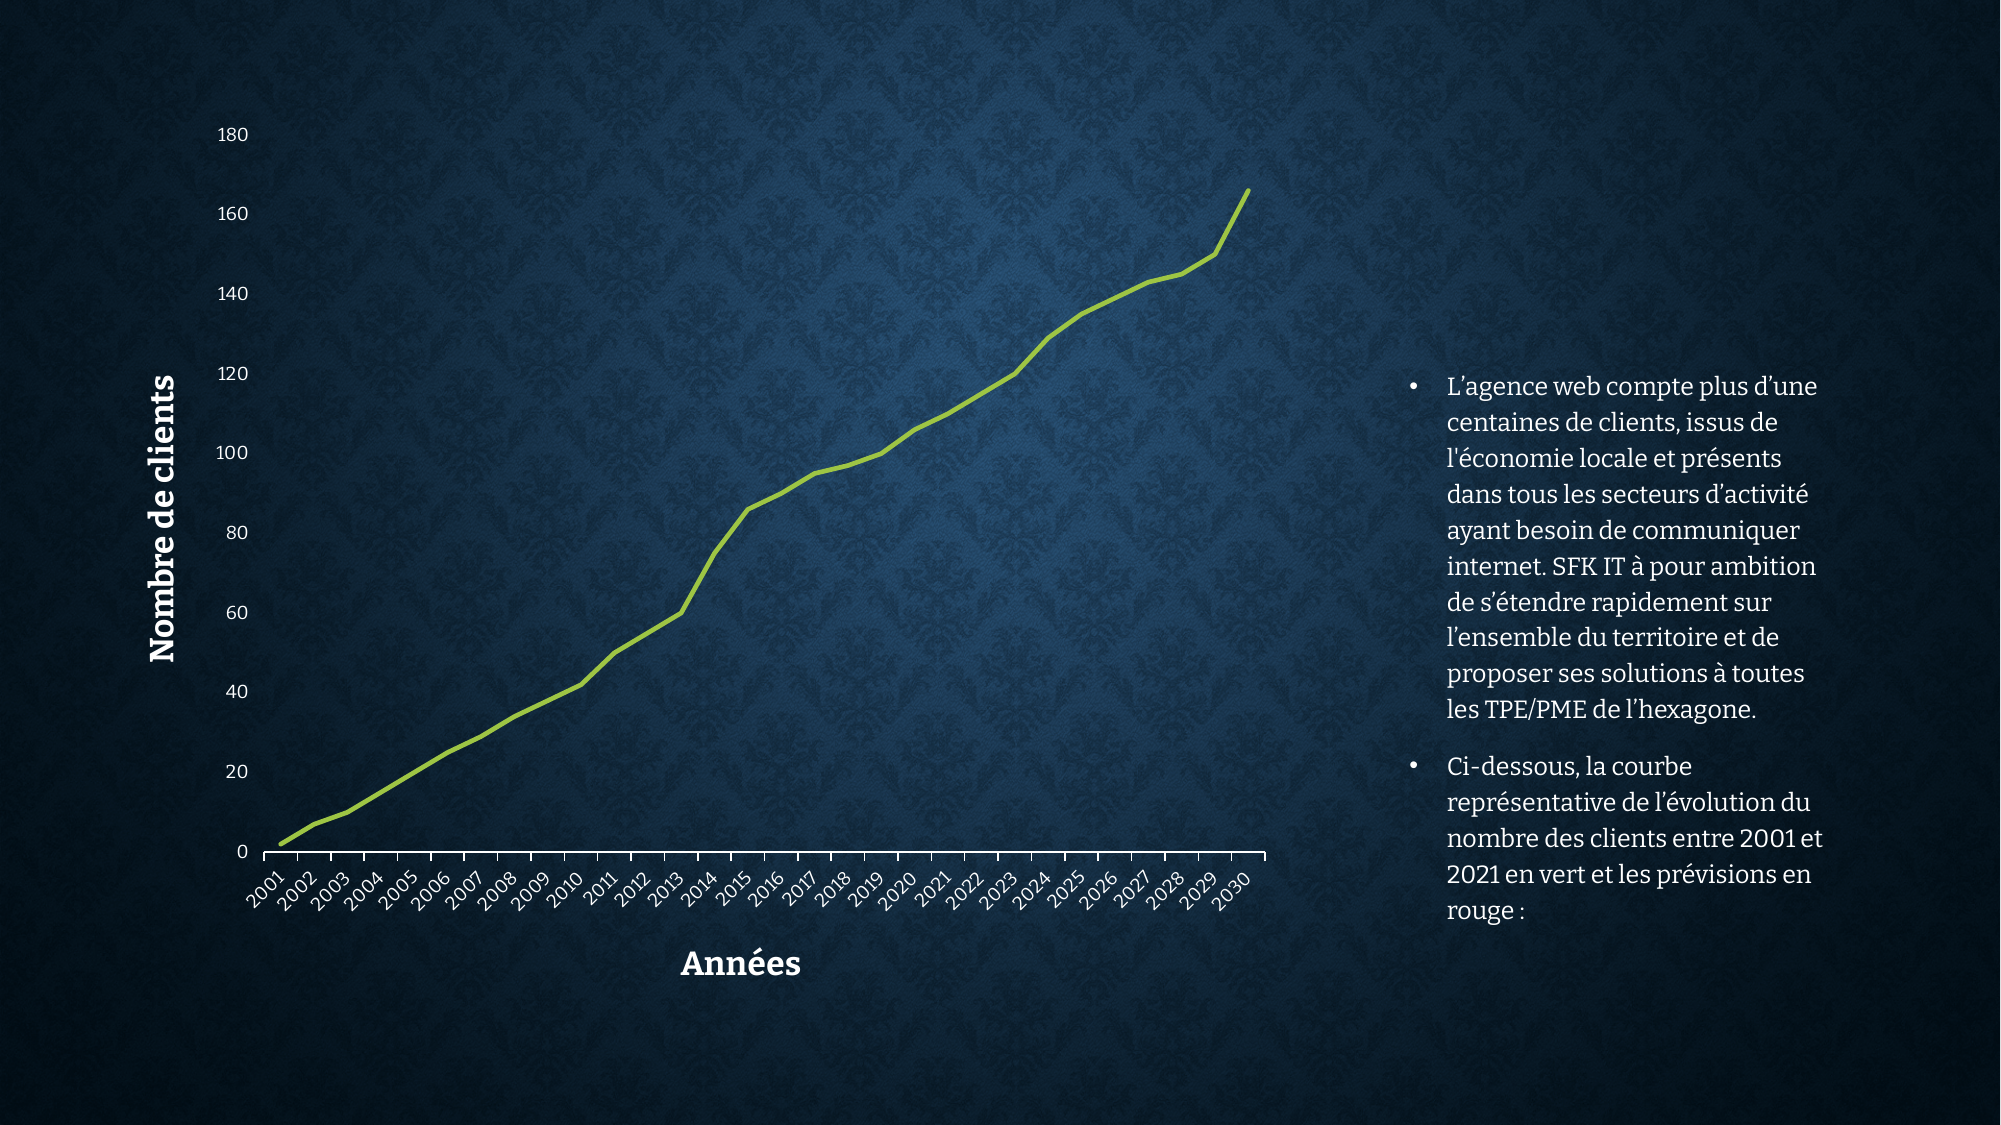

### Chart

| Category |  |
|---|---|
| 2001 | 2.0 |
| 2002 | 7.0 |
| 2003 | 10.0 |
| 2004 | 15.0 |
| 2005 | 20.0 |
| 2006 | 25.0 |
| 2007 | 29.0 |
| 2008 | 34.0 |
| 2009 | 38.0 |
| 2010 | 42.0 |
| 2011 | 50.0 |
| 2012 | 55.0 |
| 2013 | 60.0 |
| 2014 | 75.0 |
| 2015 | 86.0 |
| 2016 | 90.0 |
| 2017 | 95.0 |
| 2018 | 97.0 |
| 2019 | 100.0 |
| 2020 | 106.0 |
| 2021 | 110.0 |
| 2022 | 115.0 |
| 2023 | 120.0 |
| 2024 | 129.0 |
| 2025 | 135.0 |
| 2026 | 139.0 |
| 2027 | 143.0 |
| 2028 | 145.0 |
| 2029 | 150.0 |
| 2030 | 166.0 |
L’agence web compte plus d’une centaines de clients, issus de l'économie locale et présents dans tous les secteurs d’activité ayant besoin de communiquer internet. SFK IT à pour ambition de s’étendre rapidement sur l’ensemble du territoire et de proposer ses solutions à toutes les TPE/PME de l’hexagone.
Ci-dessous, la courbe représentative de l’évolution du nombre des clients entre 2001 et 2021 en vert et les prévisions en rouge :